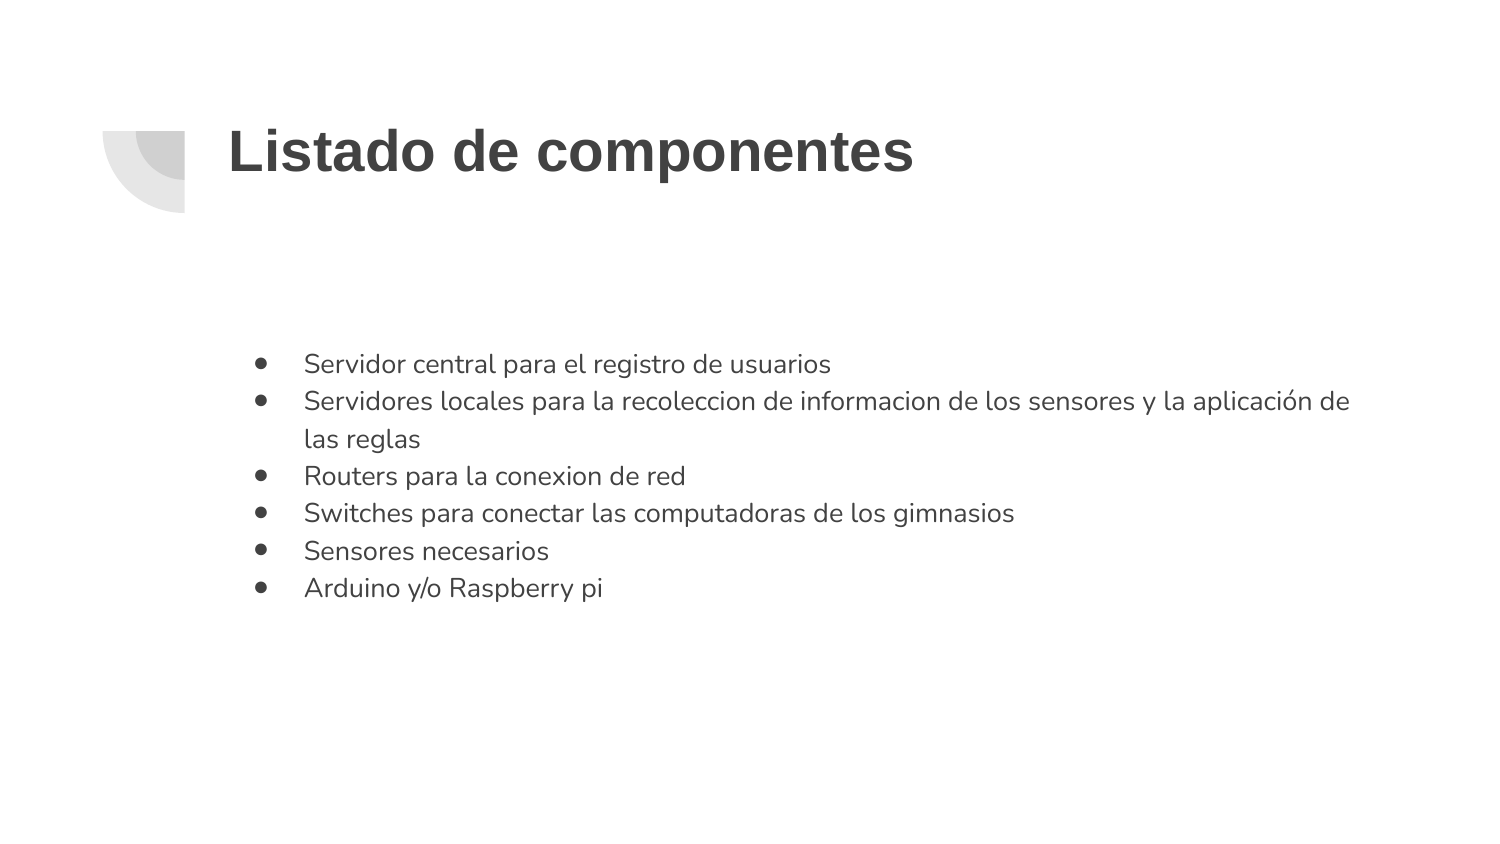

# Listado de componentes
Servidor central para el registro de usuarios
Servidores locales para la recoleccion de informacion de los sensores y la aplicación de las reglas
Routers para la conexion de red
Switches para conectar las computadoras de los gimnasios
Sensores necesarios
Arduino y/o Raspberry pi